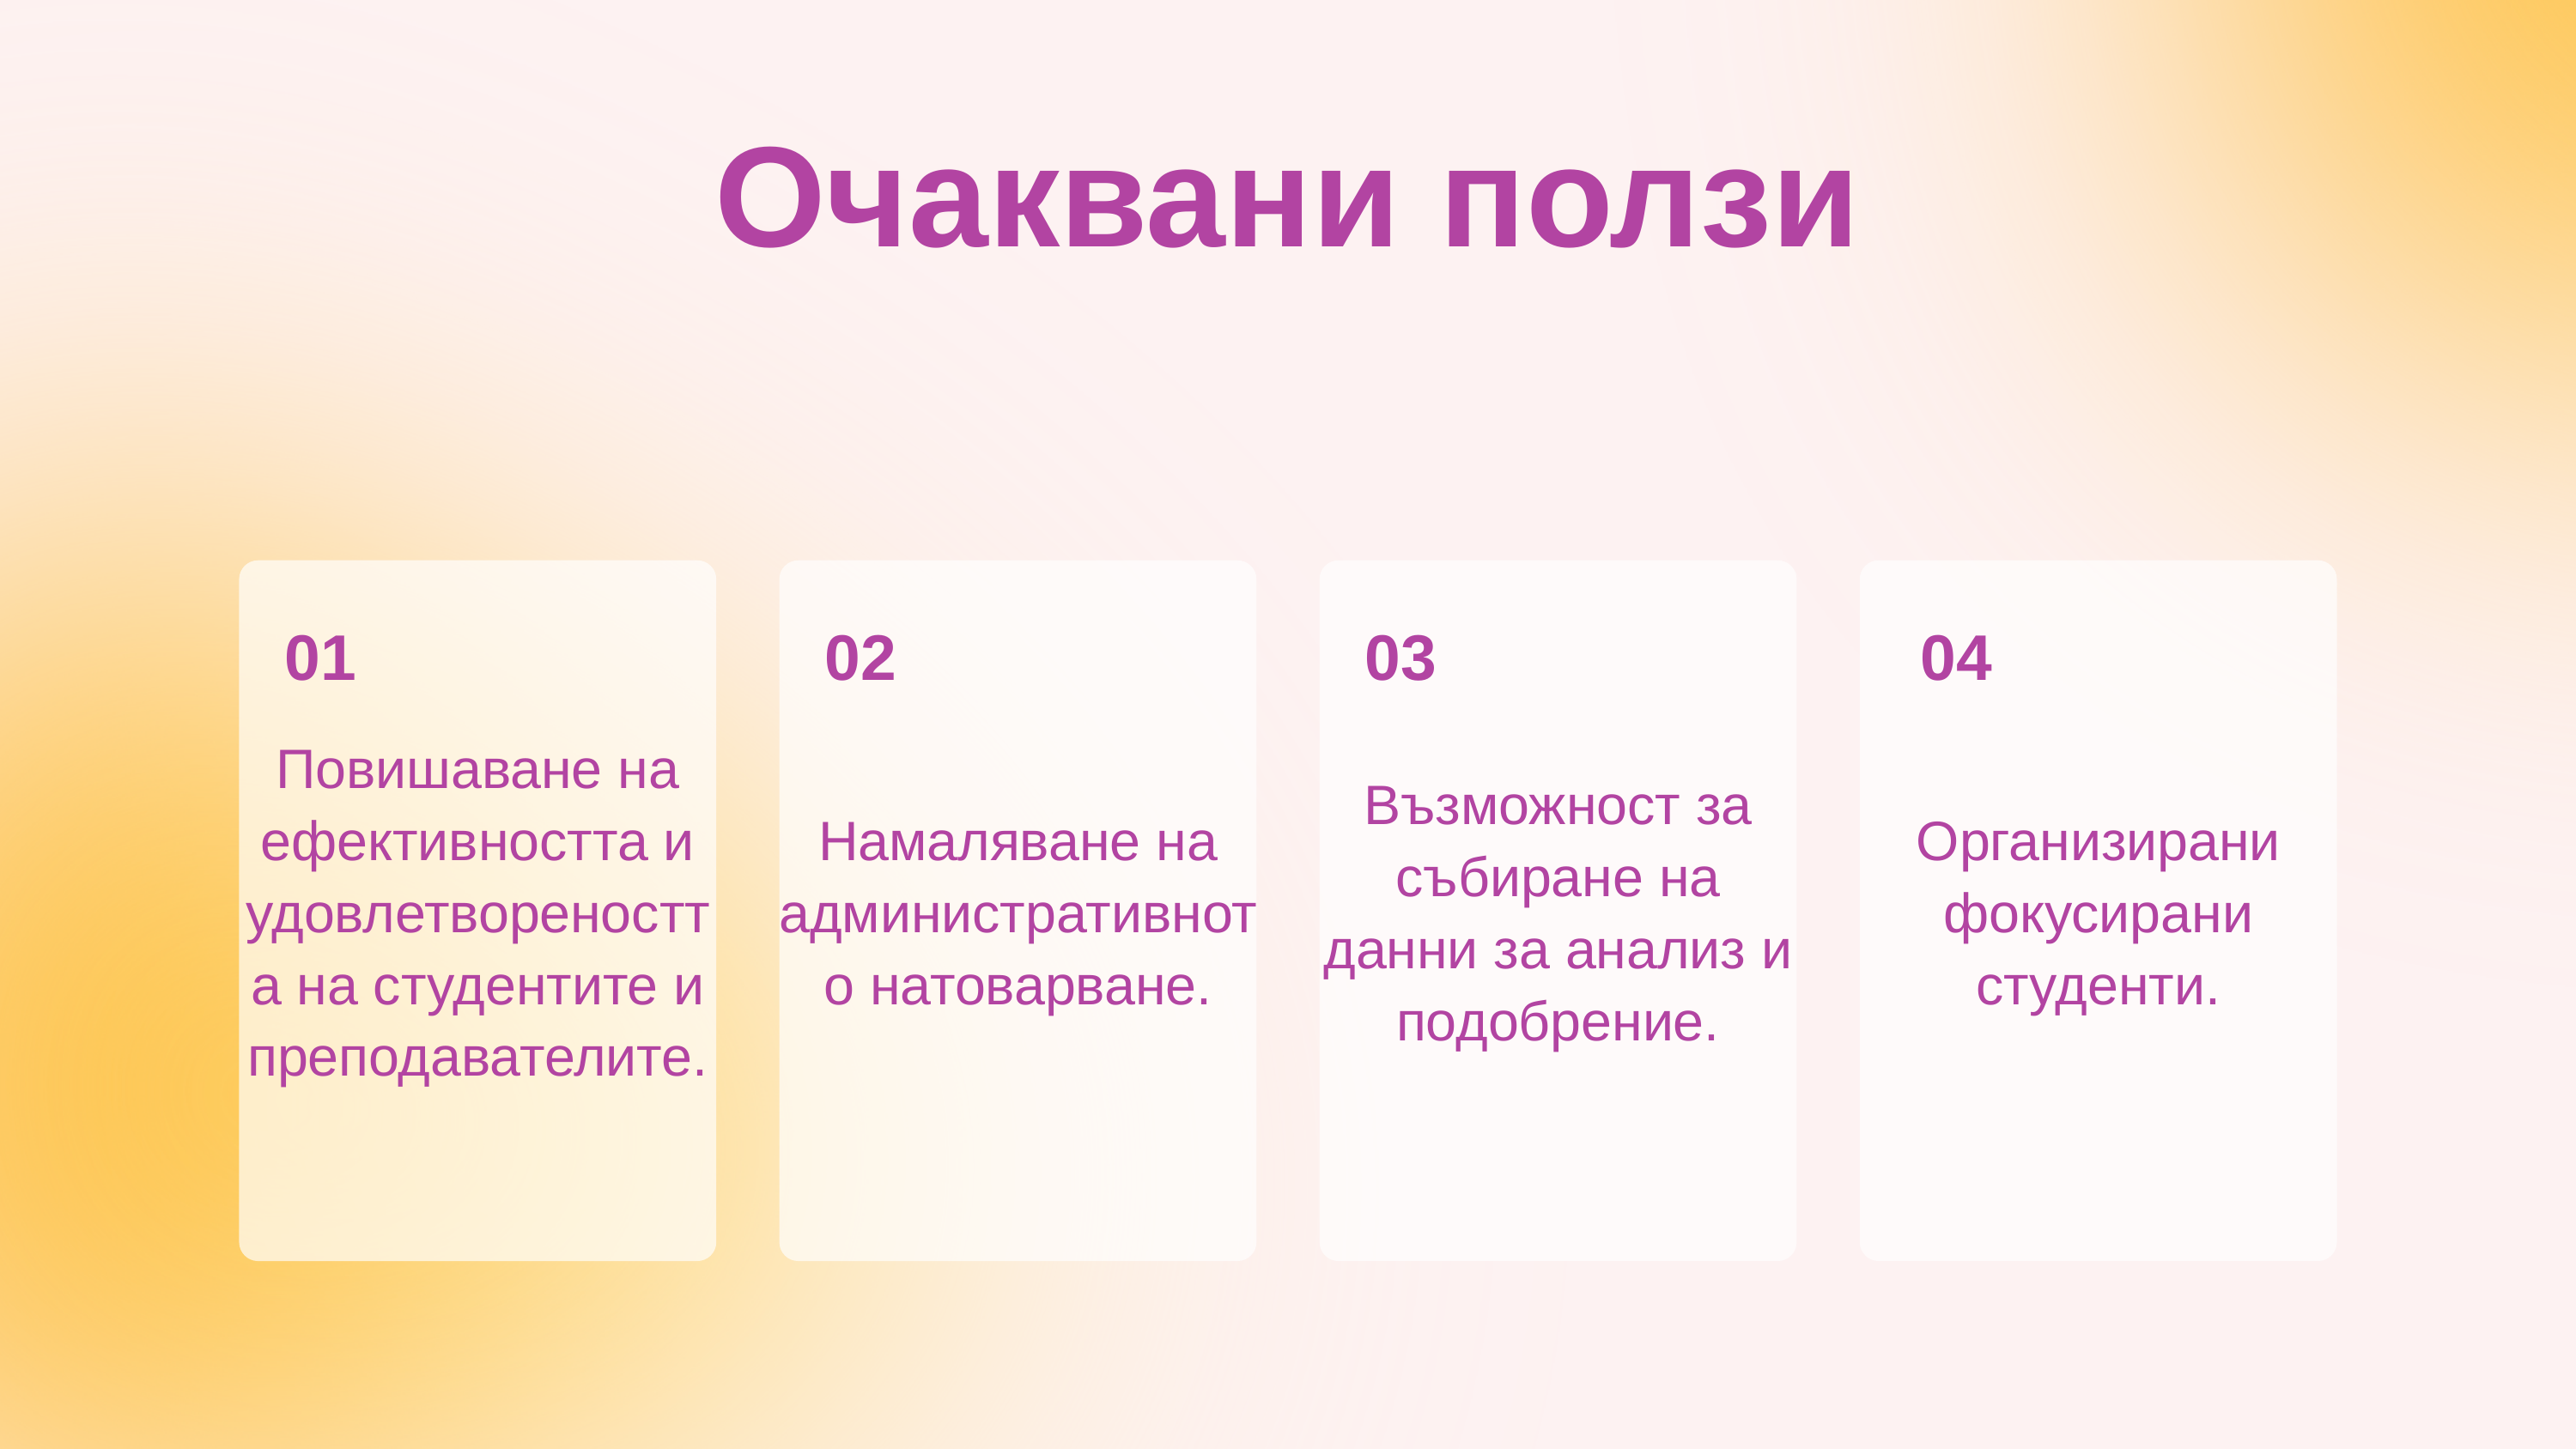

Очаквани ползи

01
02
03
04
Повишаване на ефективността и удовлетвореността на студентите и преподавателите.
Възможност за събиране на данни за анализ и подобрение.
Намаляване на административното натоварване.
Организирани фокусирани студенти.